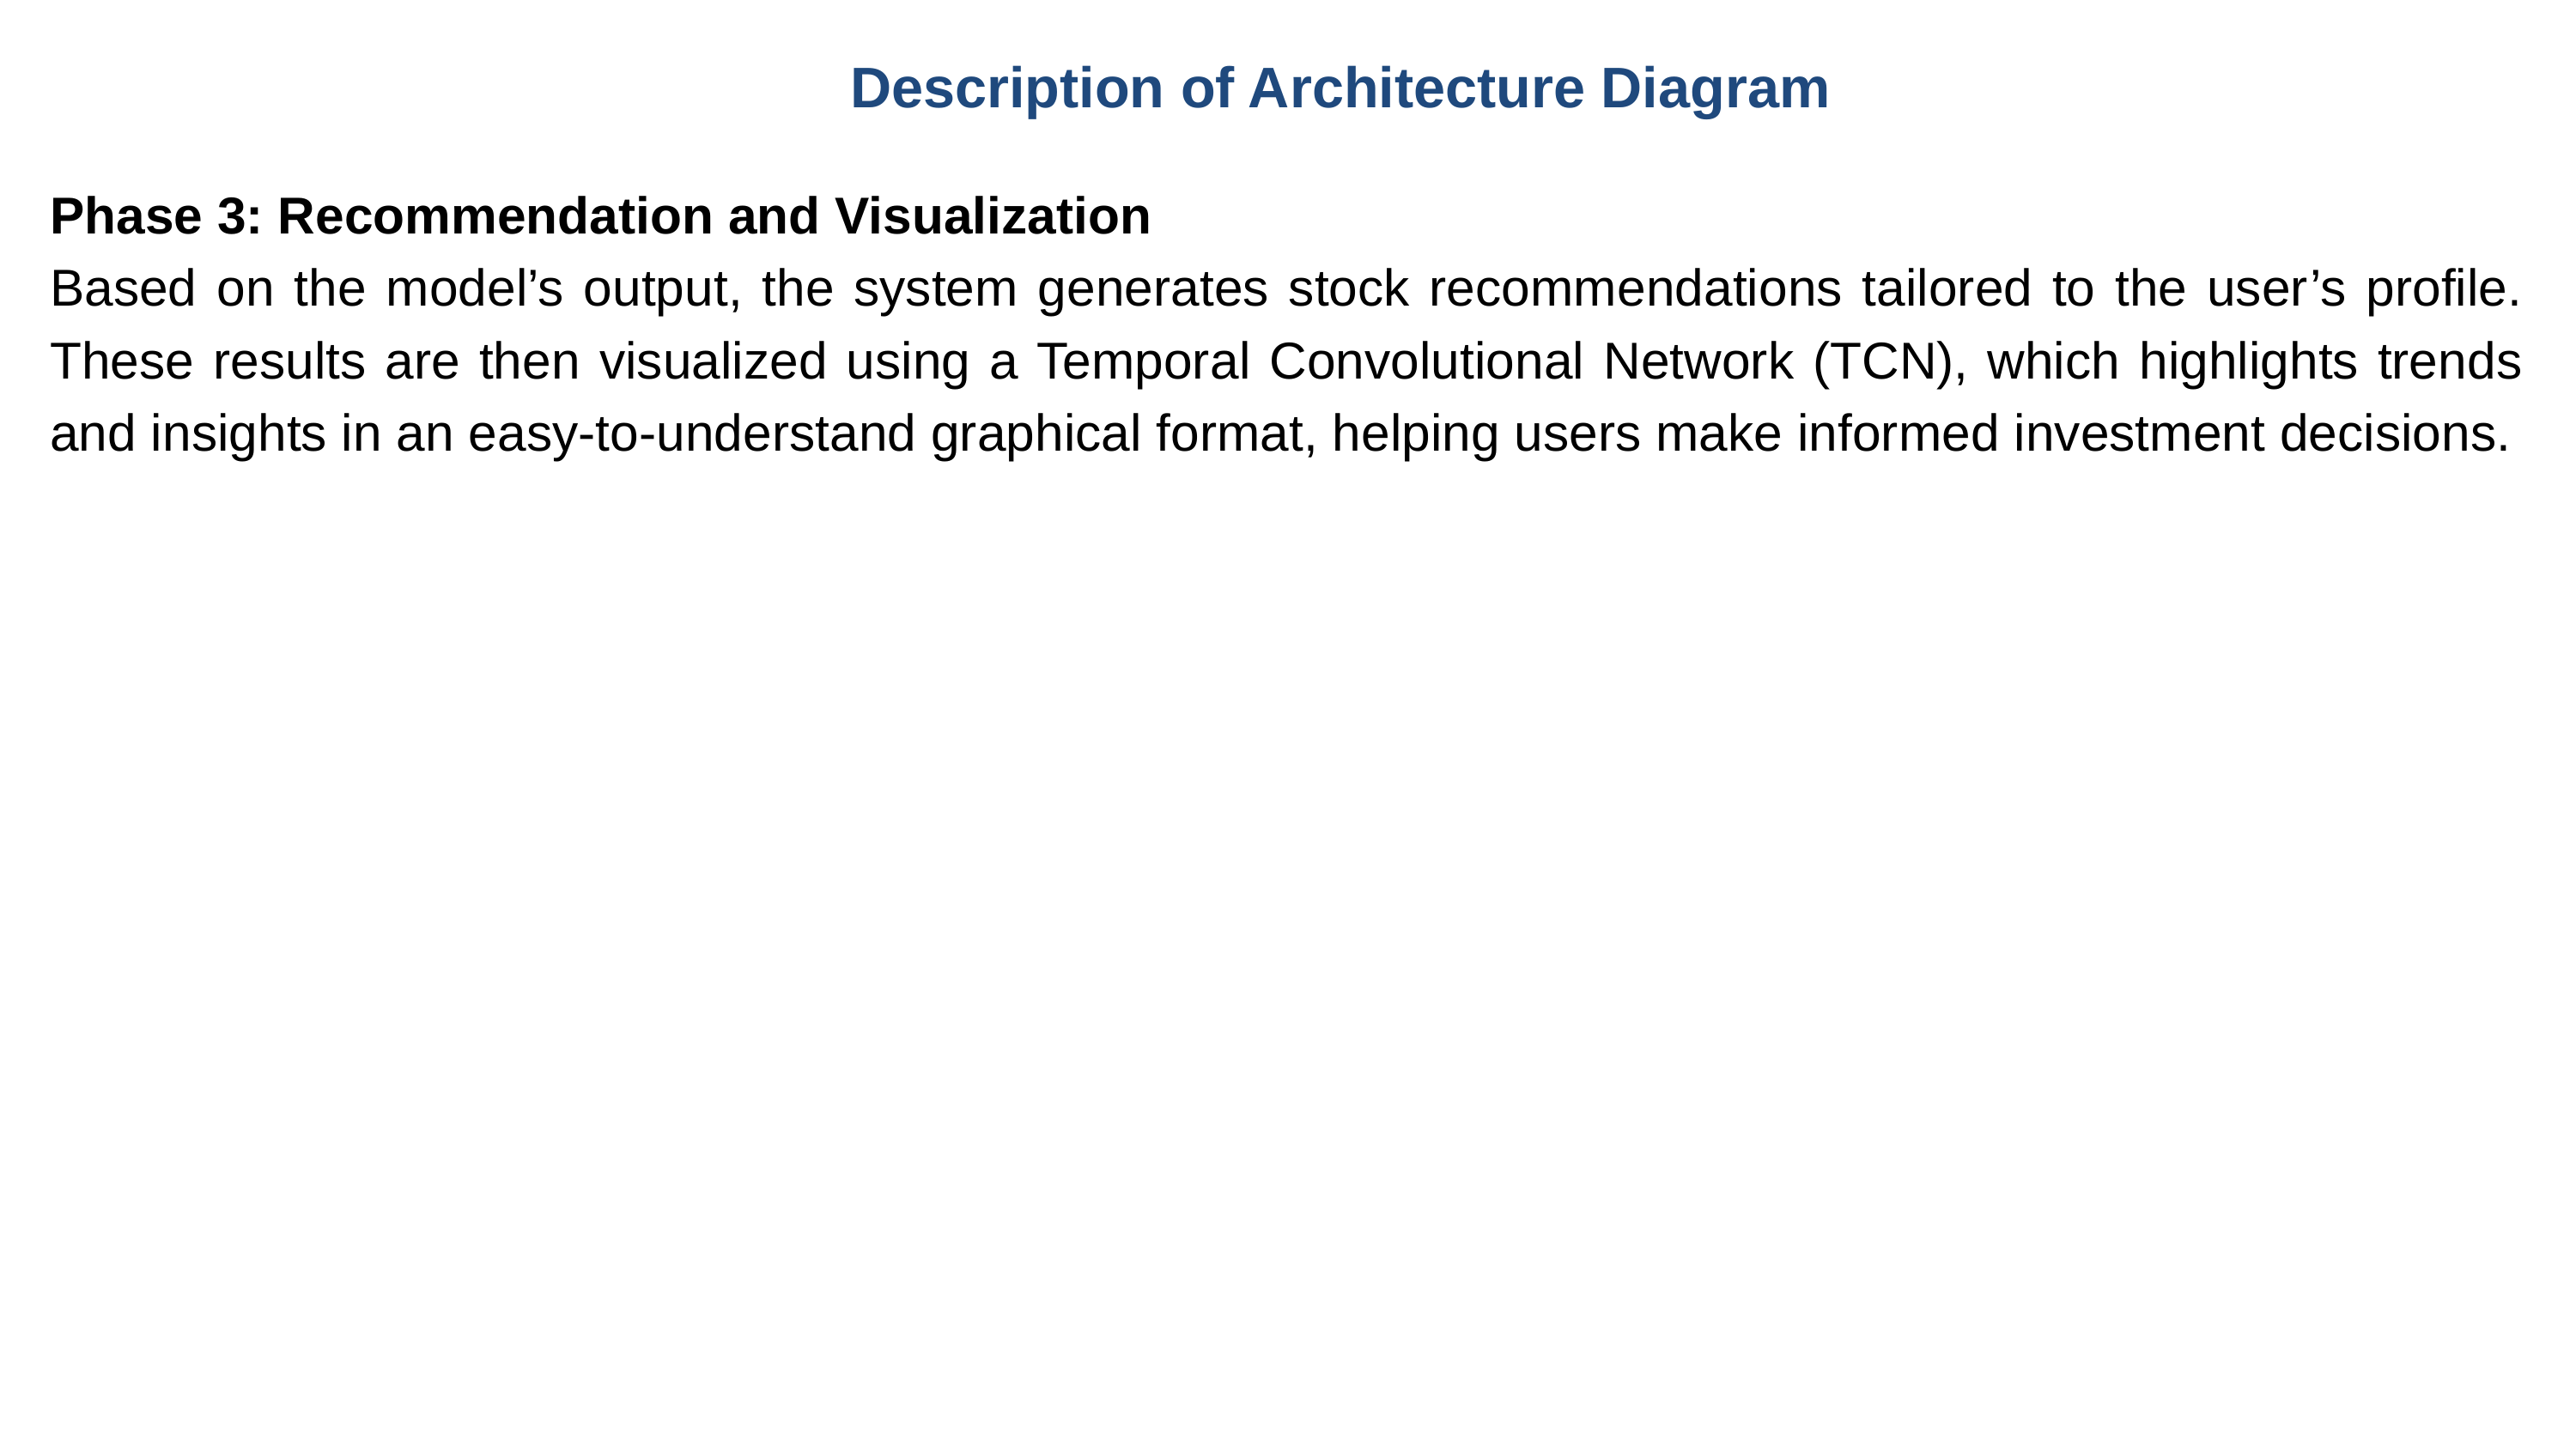

Description of Architecture Diagram
Phase 3: Recommendation and Visualization
Based on the model’s output, the system generates stock recommendations tailored to the user’s profile. These results are then visualized using a Temporal Convolutional Network (TCN), which highlights trends and insights in an easy-to-understand graphical format, helping users make informed investment decisions.